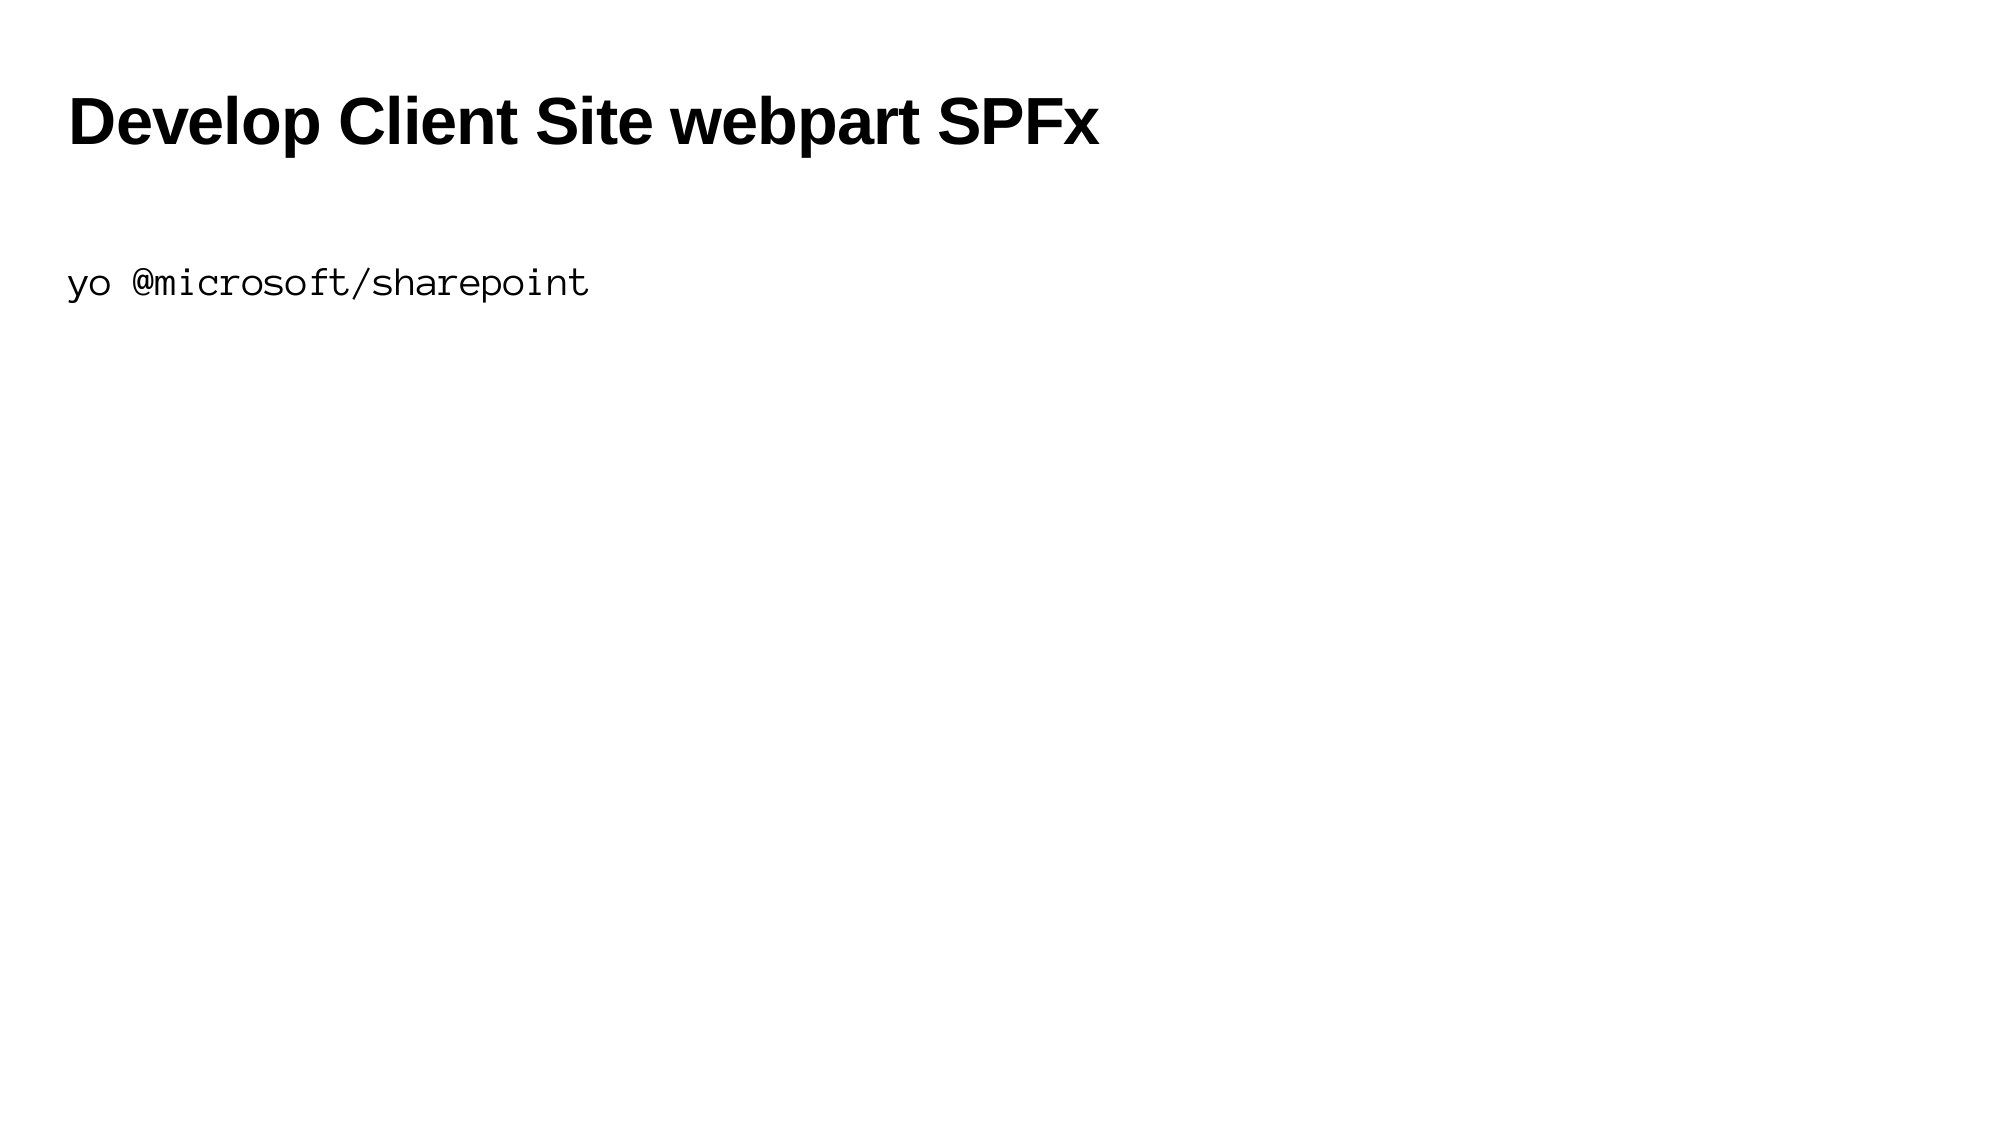

# Develop Client Site webpart SPFx
yo @microsoft/sharepoint